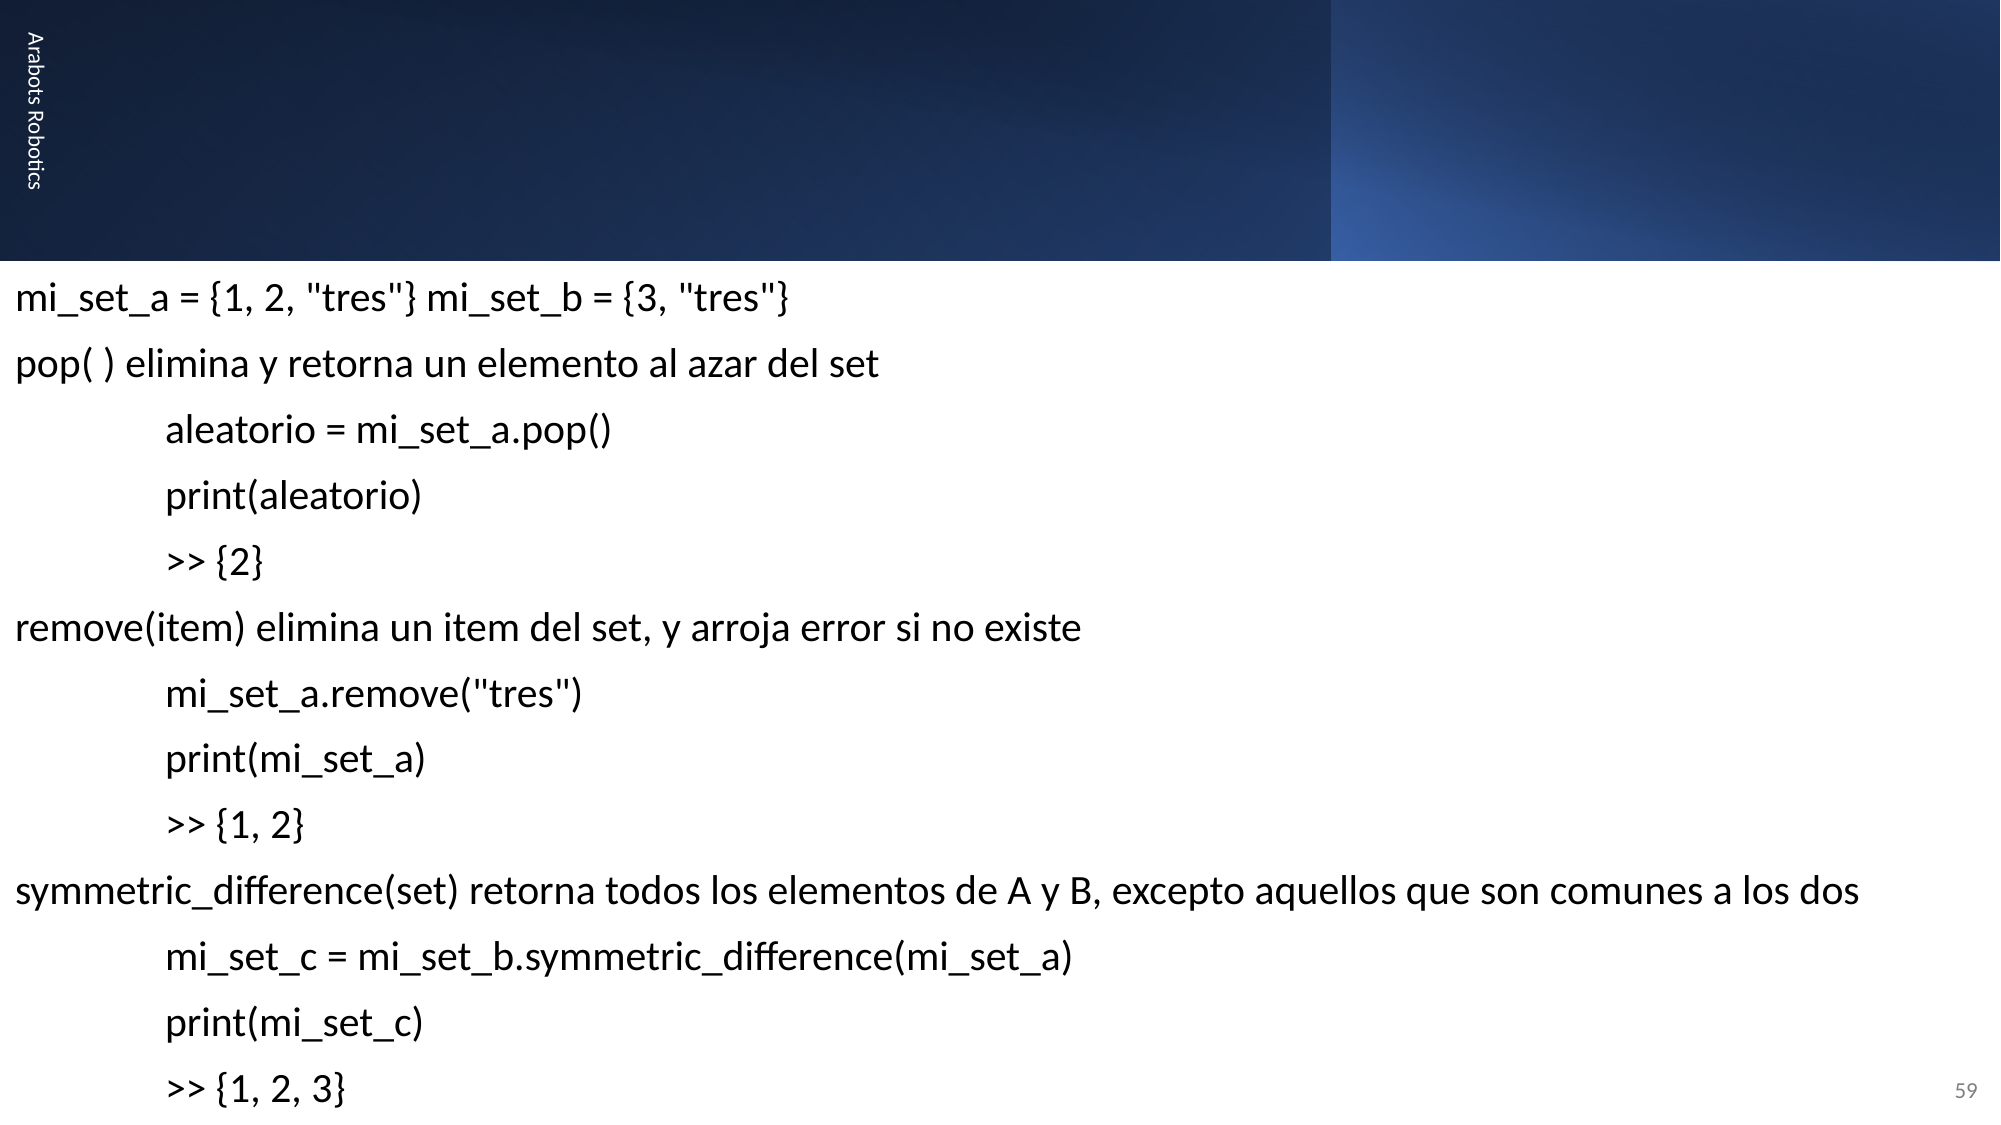

#
mi_set_a = {1, 2, "tres"} mi_set_b = {3, "tres"}
pop( ) elimina y retorna un elemento al azar del set
	aleatorio = mi_set_a.pop()
	print(aleatorio)
	>> {2}
remove(item) elimina un item del set, y arroja error si no existe
	mi_set_a.remove("tres")
	print(mi_set_a)
	>> {1, 2}
symmetric_difference(set) retorna todos los elementos de A y B, excepto aquellos que son comunes a los dos
 	mi_set_c = mi_set_b.symmetric_difference(mi_set_a)
	print(mi_set_c)
	>> {1, 2, 3}
Arabots Robotics
59